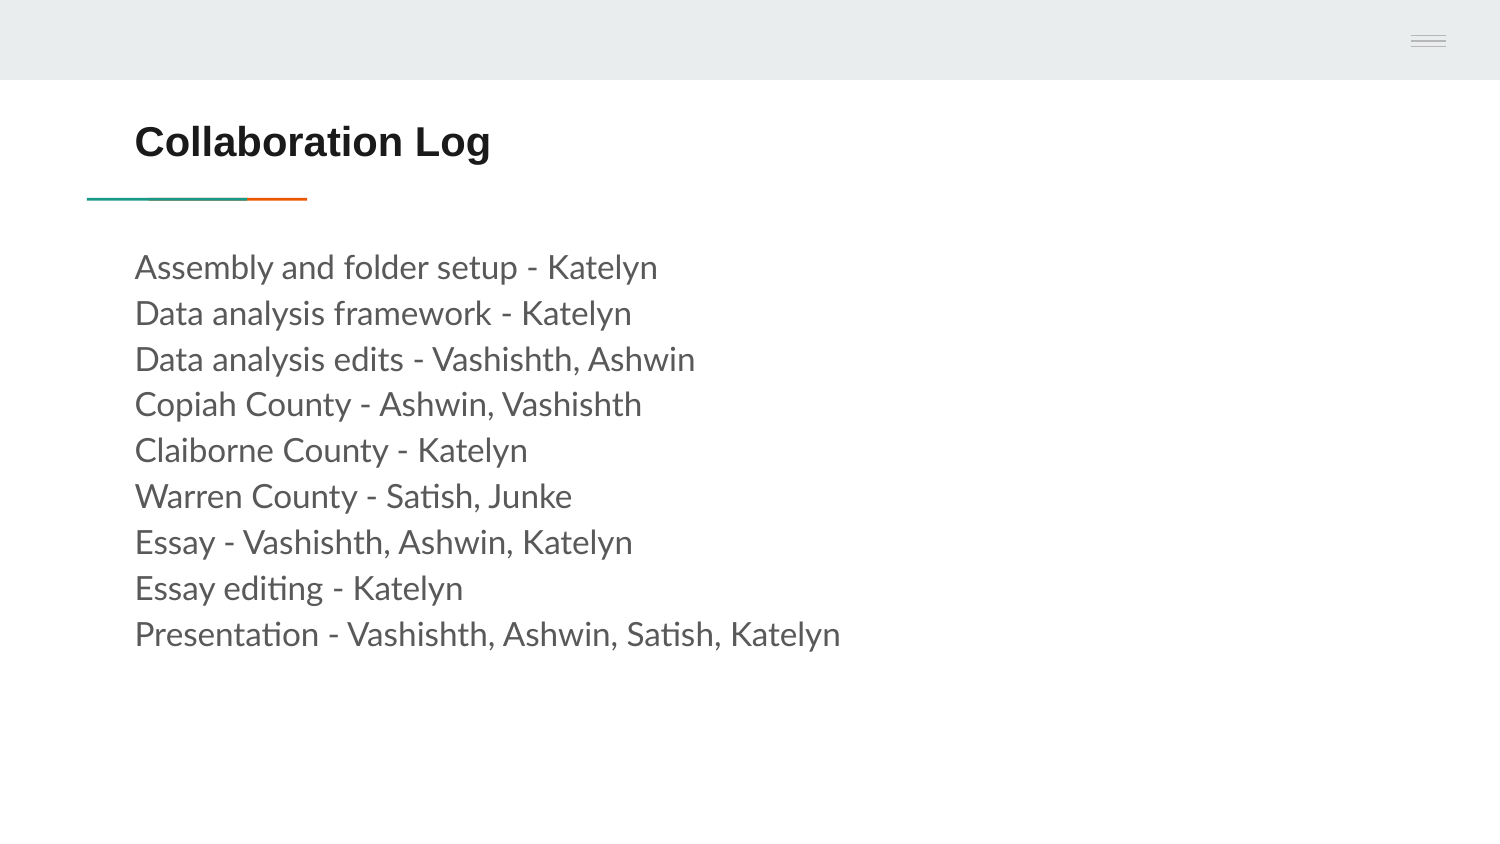

# Collaboration Log
Assembly and folder setup - Katelyn
Data analysis framework - Katelyn
Data analysis edits - Vashishth, Ashwin
Copiah County - Ashwin, Vashishth
Claiborne County - Katelyn
Warren County - Satish, Junke
Essay - Vashishth, Ashwin, Katelyn
Essay editing - Katelyn
Presentation - Vashishth, Ashwin, Satish, Katelyn